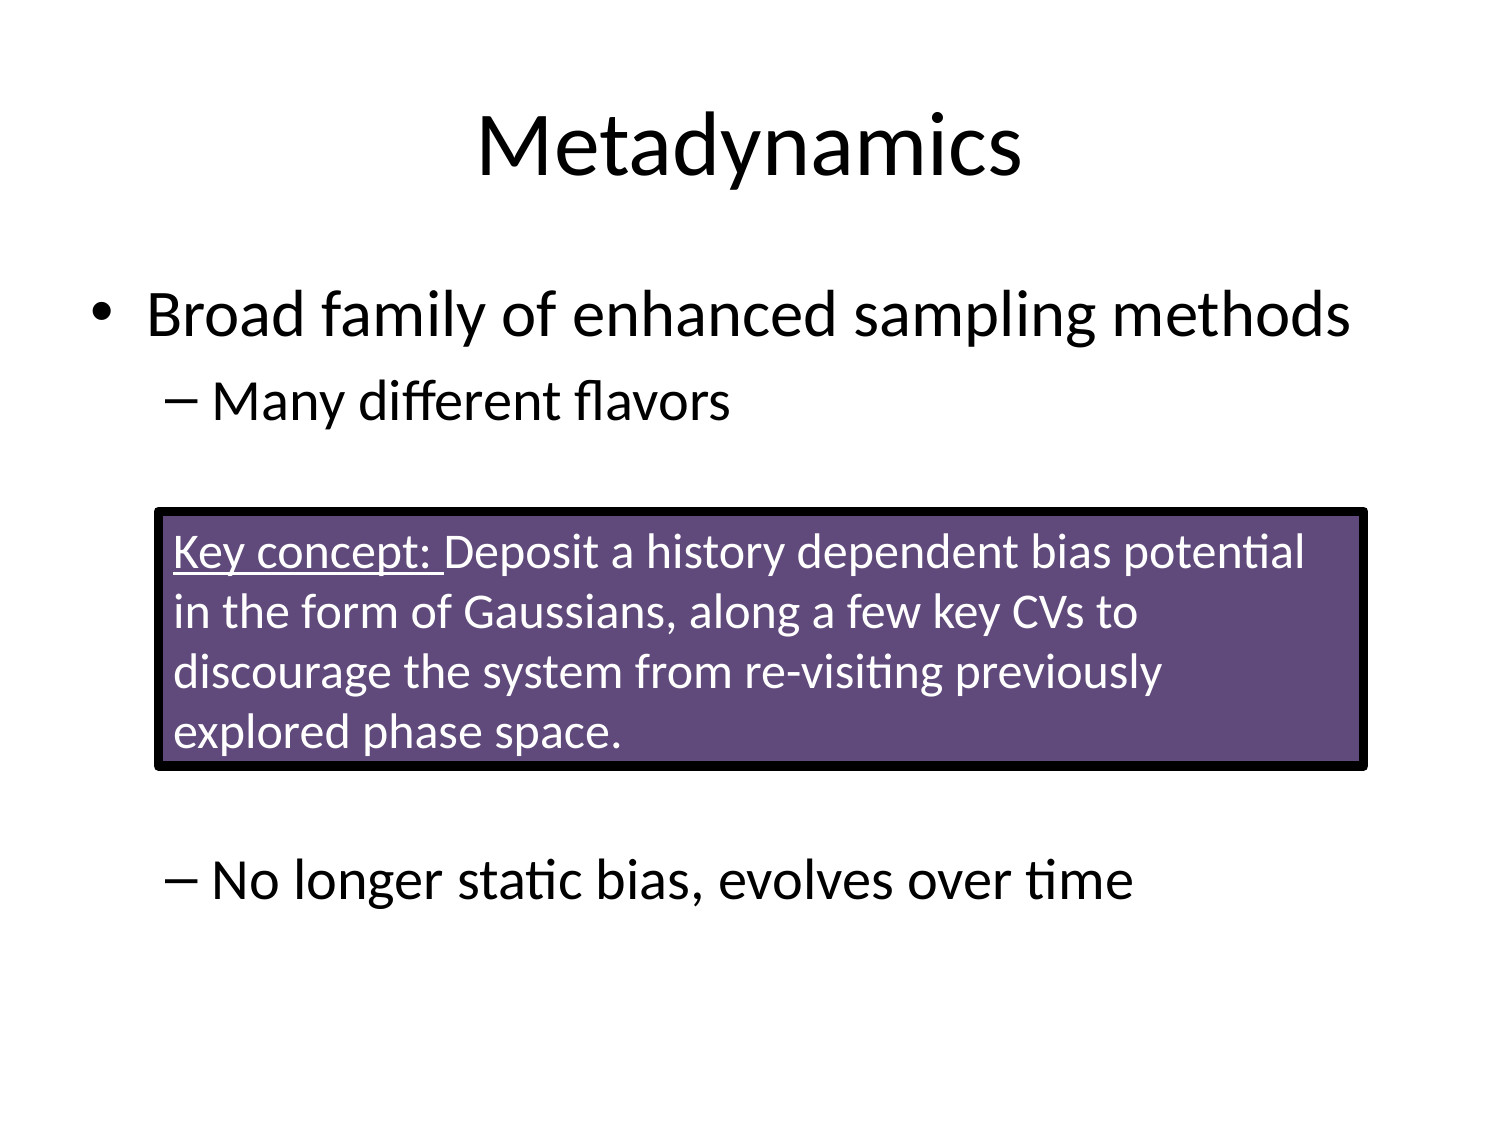

# Metadynamics
Broad family of enhanced sampling methods
Many different flavors

No longer static bias, evolves over time

Key concept: Deposit a history dependent bias potential in the form of Gaussians, along a few key CVs to discourage the system from re-visiting previously explored phase space.